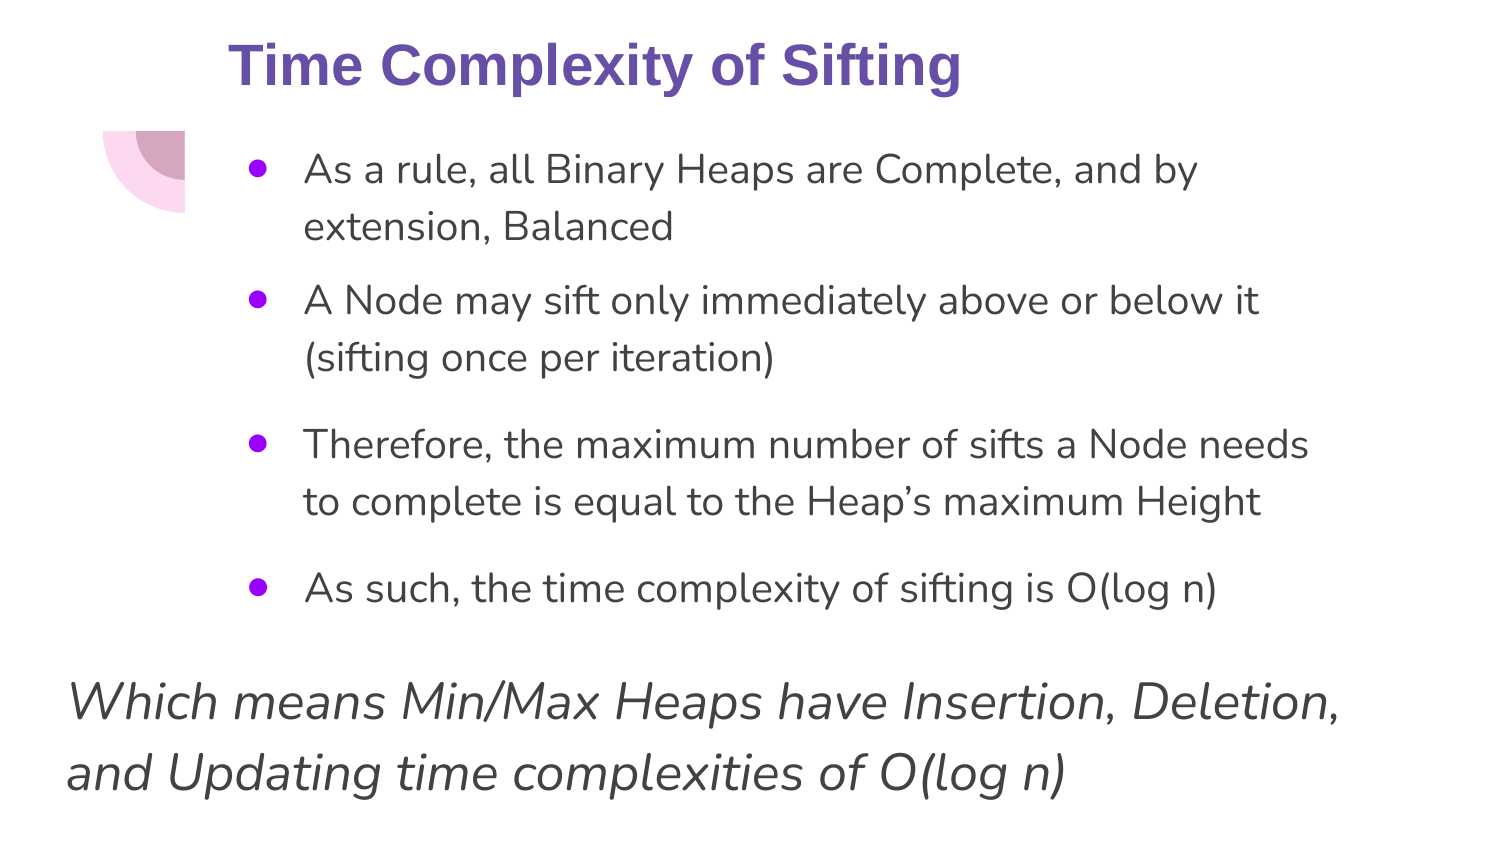

# Time Complexity of Sifting
As a rule, all Binary Heaps are Complete, and by extension, Balanced
A Node may sift only immediately above or below it (sifting once per iteration)
Therefore, the maximum number of sifts a Node needs to complete is equal to the Heap’s maximum Height
As such, the time complexity of sifting is O(log n)
Which means Min/Max Heaps have Insertion, Deletion, and Updating time complexities of O(log n)